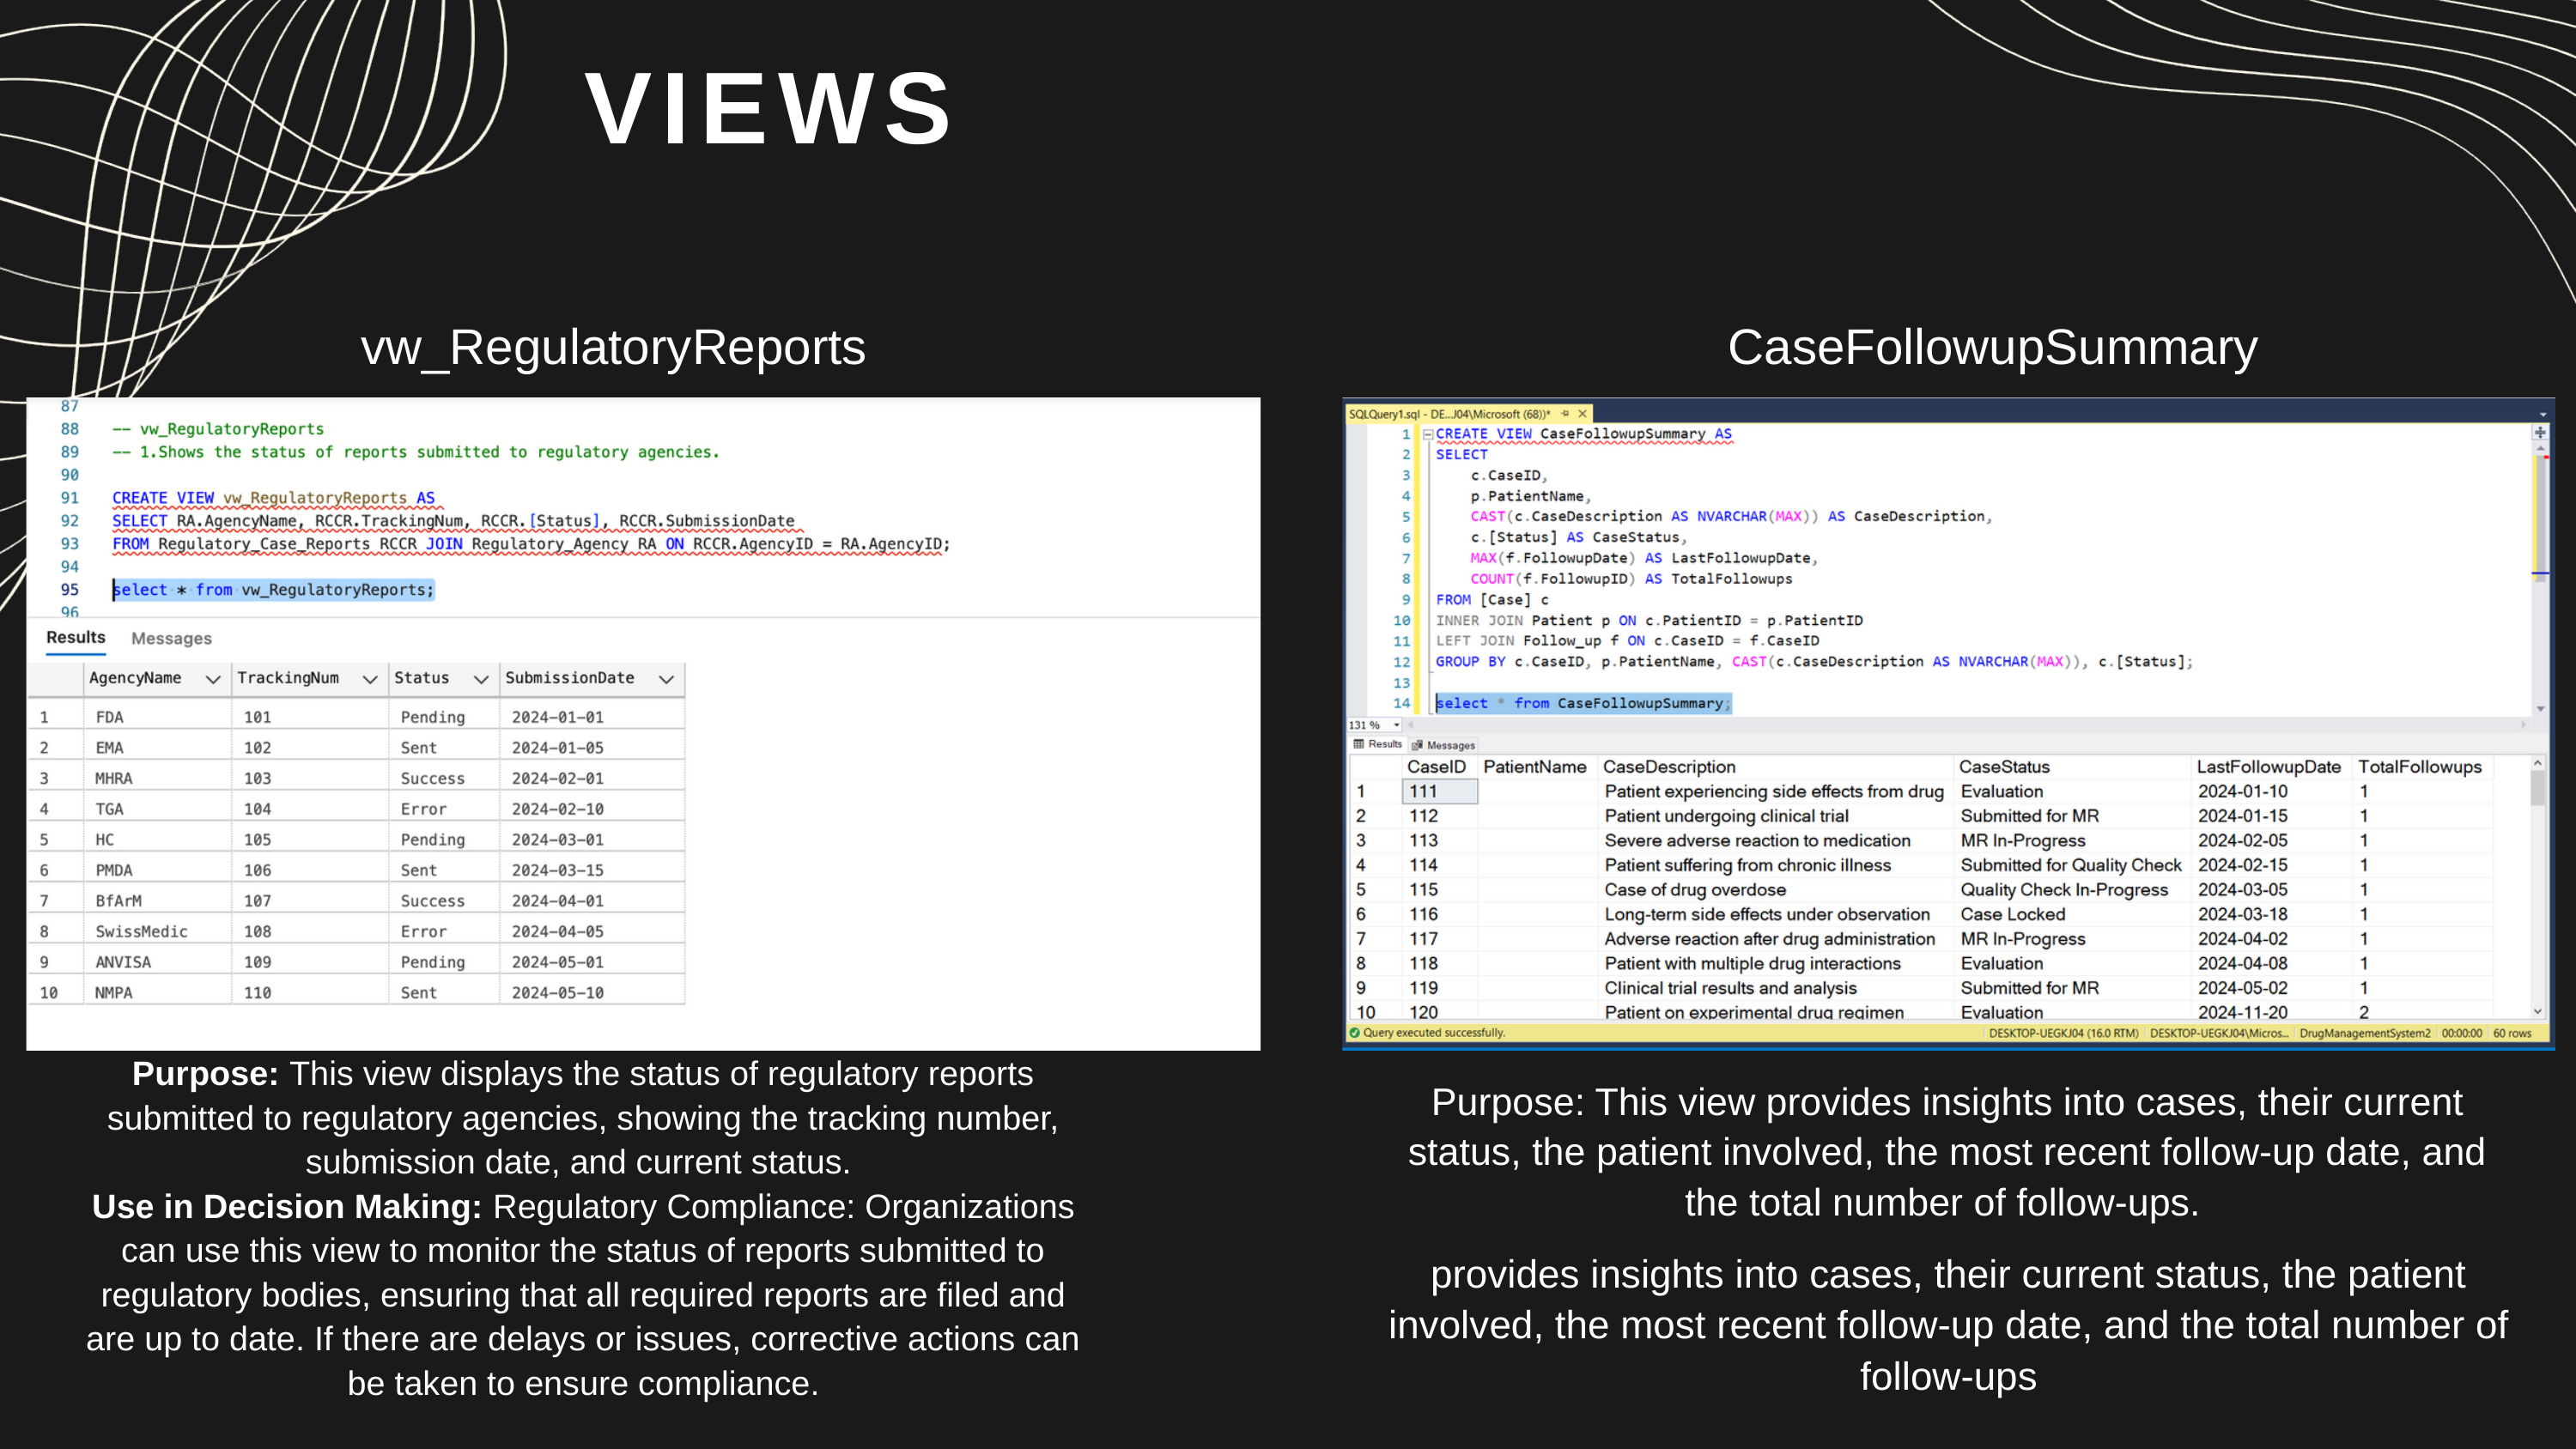

VIEWS
vw_RegulatoryReports
CaseFollowupSummary

Purpose: This view displays the status of regulatory reports submitted to regulatory agencies, showing the tracking number, submission date, and current status.
Use in Decision Making: Regulatory Compliance: Organizations can use this view to monitor the status of reports submitted to regulatory bodies, ensuring that all required reports are filed and are up to date. If there are delays or issues, corrective actions can be taken to ensure compliance.
Purpose: This view provides insights into cases, their current status, the patient involved, the most recent follow-up date, and the total number of follow-ups.

provides insights into cases, their current status, the patient involved, the most recent follow-up date, and the total number of follow-ups